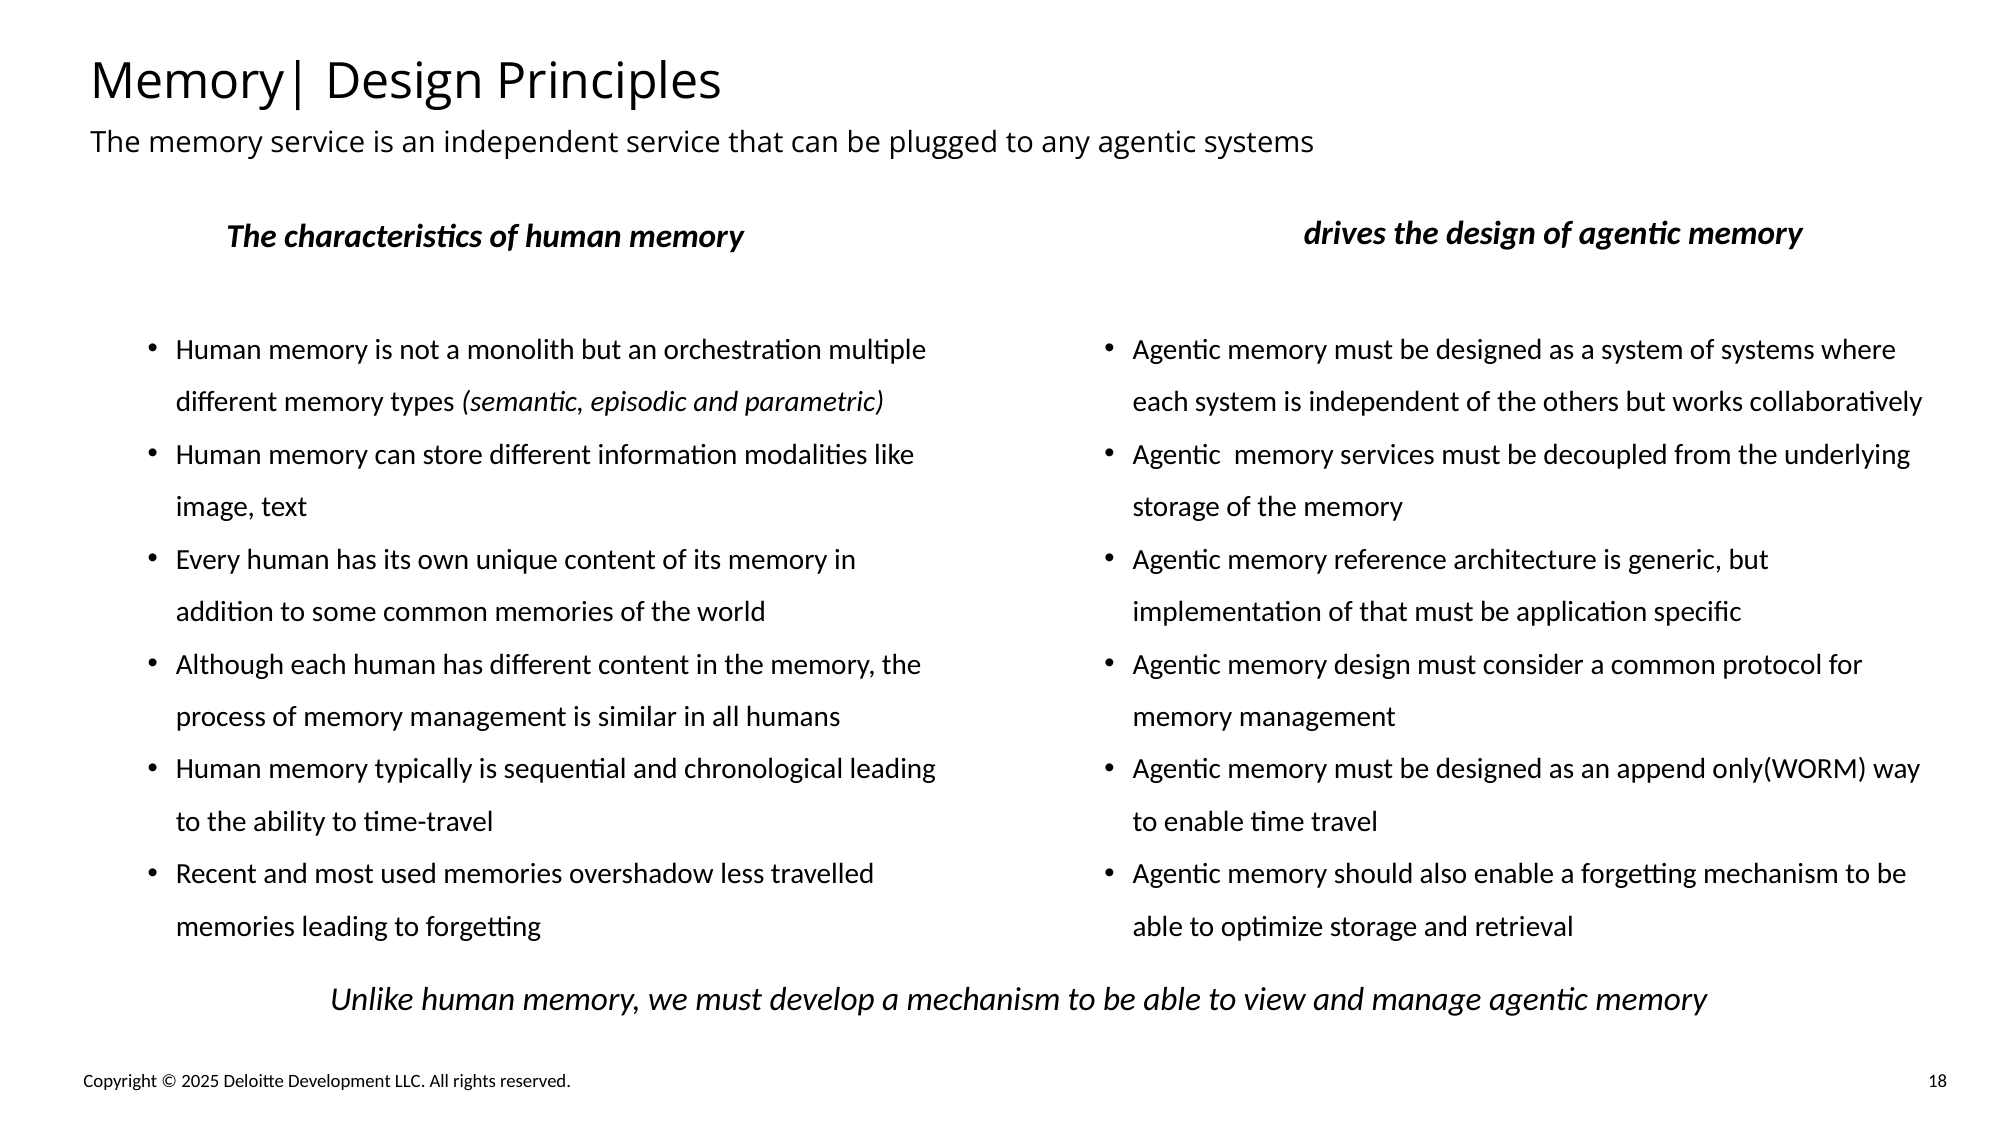

# Memory| Design Principles
The memory service is an independent service that can be plugged to any agentic systems
drives the design of agentic memory
The characteristics of human memory
Human memory is not a monolith but an orchestration multiple different memory types (semantic, episodic and parametric)
Human memory can store different information modalities like image, text
Every human has its own unique content of its memory in addition to some common memories of the world
Although each human has different content in the memory, the process of memory management is similar in all humans
Human memory typically is sequential and chronological leading to the ability to time-travel
Recent and most used memories overshadow less travelled memories leading to forgetting
Agentic memory must be designed as a system of systems where each system is independent of the others but works collaboratively
Agentic  memory services must be decoupled from the underlying storage of the memory
Agentic memory reference architecture is generic, but implementation of that must be application specific
Agentic memory design must consider a common protocol for memory management
Agentic memory must be designed as an append only(WORM) way to enable time travel
Agentic memory should also enable a forgetting mechanism to be able to optimize storage and retrieval
Unlike human memory, we must develop a mechanism to be able to view and manage agentic memory